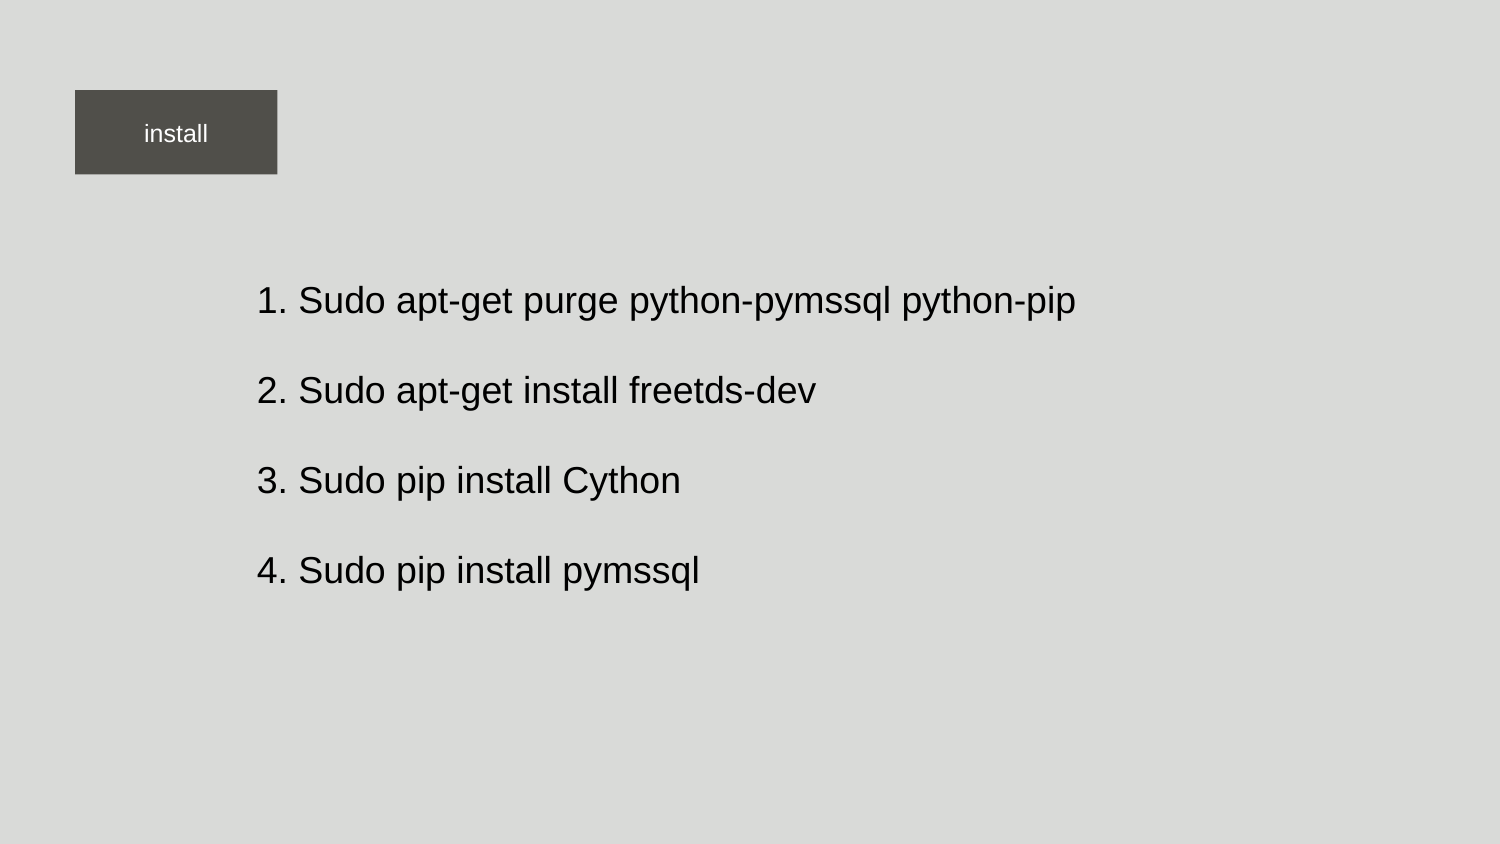

# install
1. Sudo apt-get purge python-pymssql python-pip

2. Sudo apt-get install freetds-dev

3. Sudo pip install Cython

4. Sudo pip install pymssql